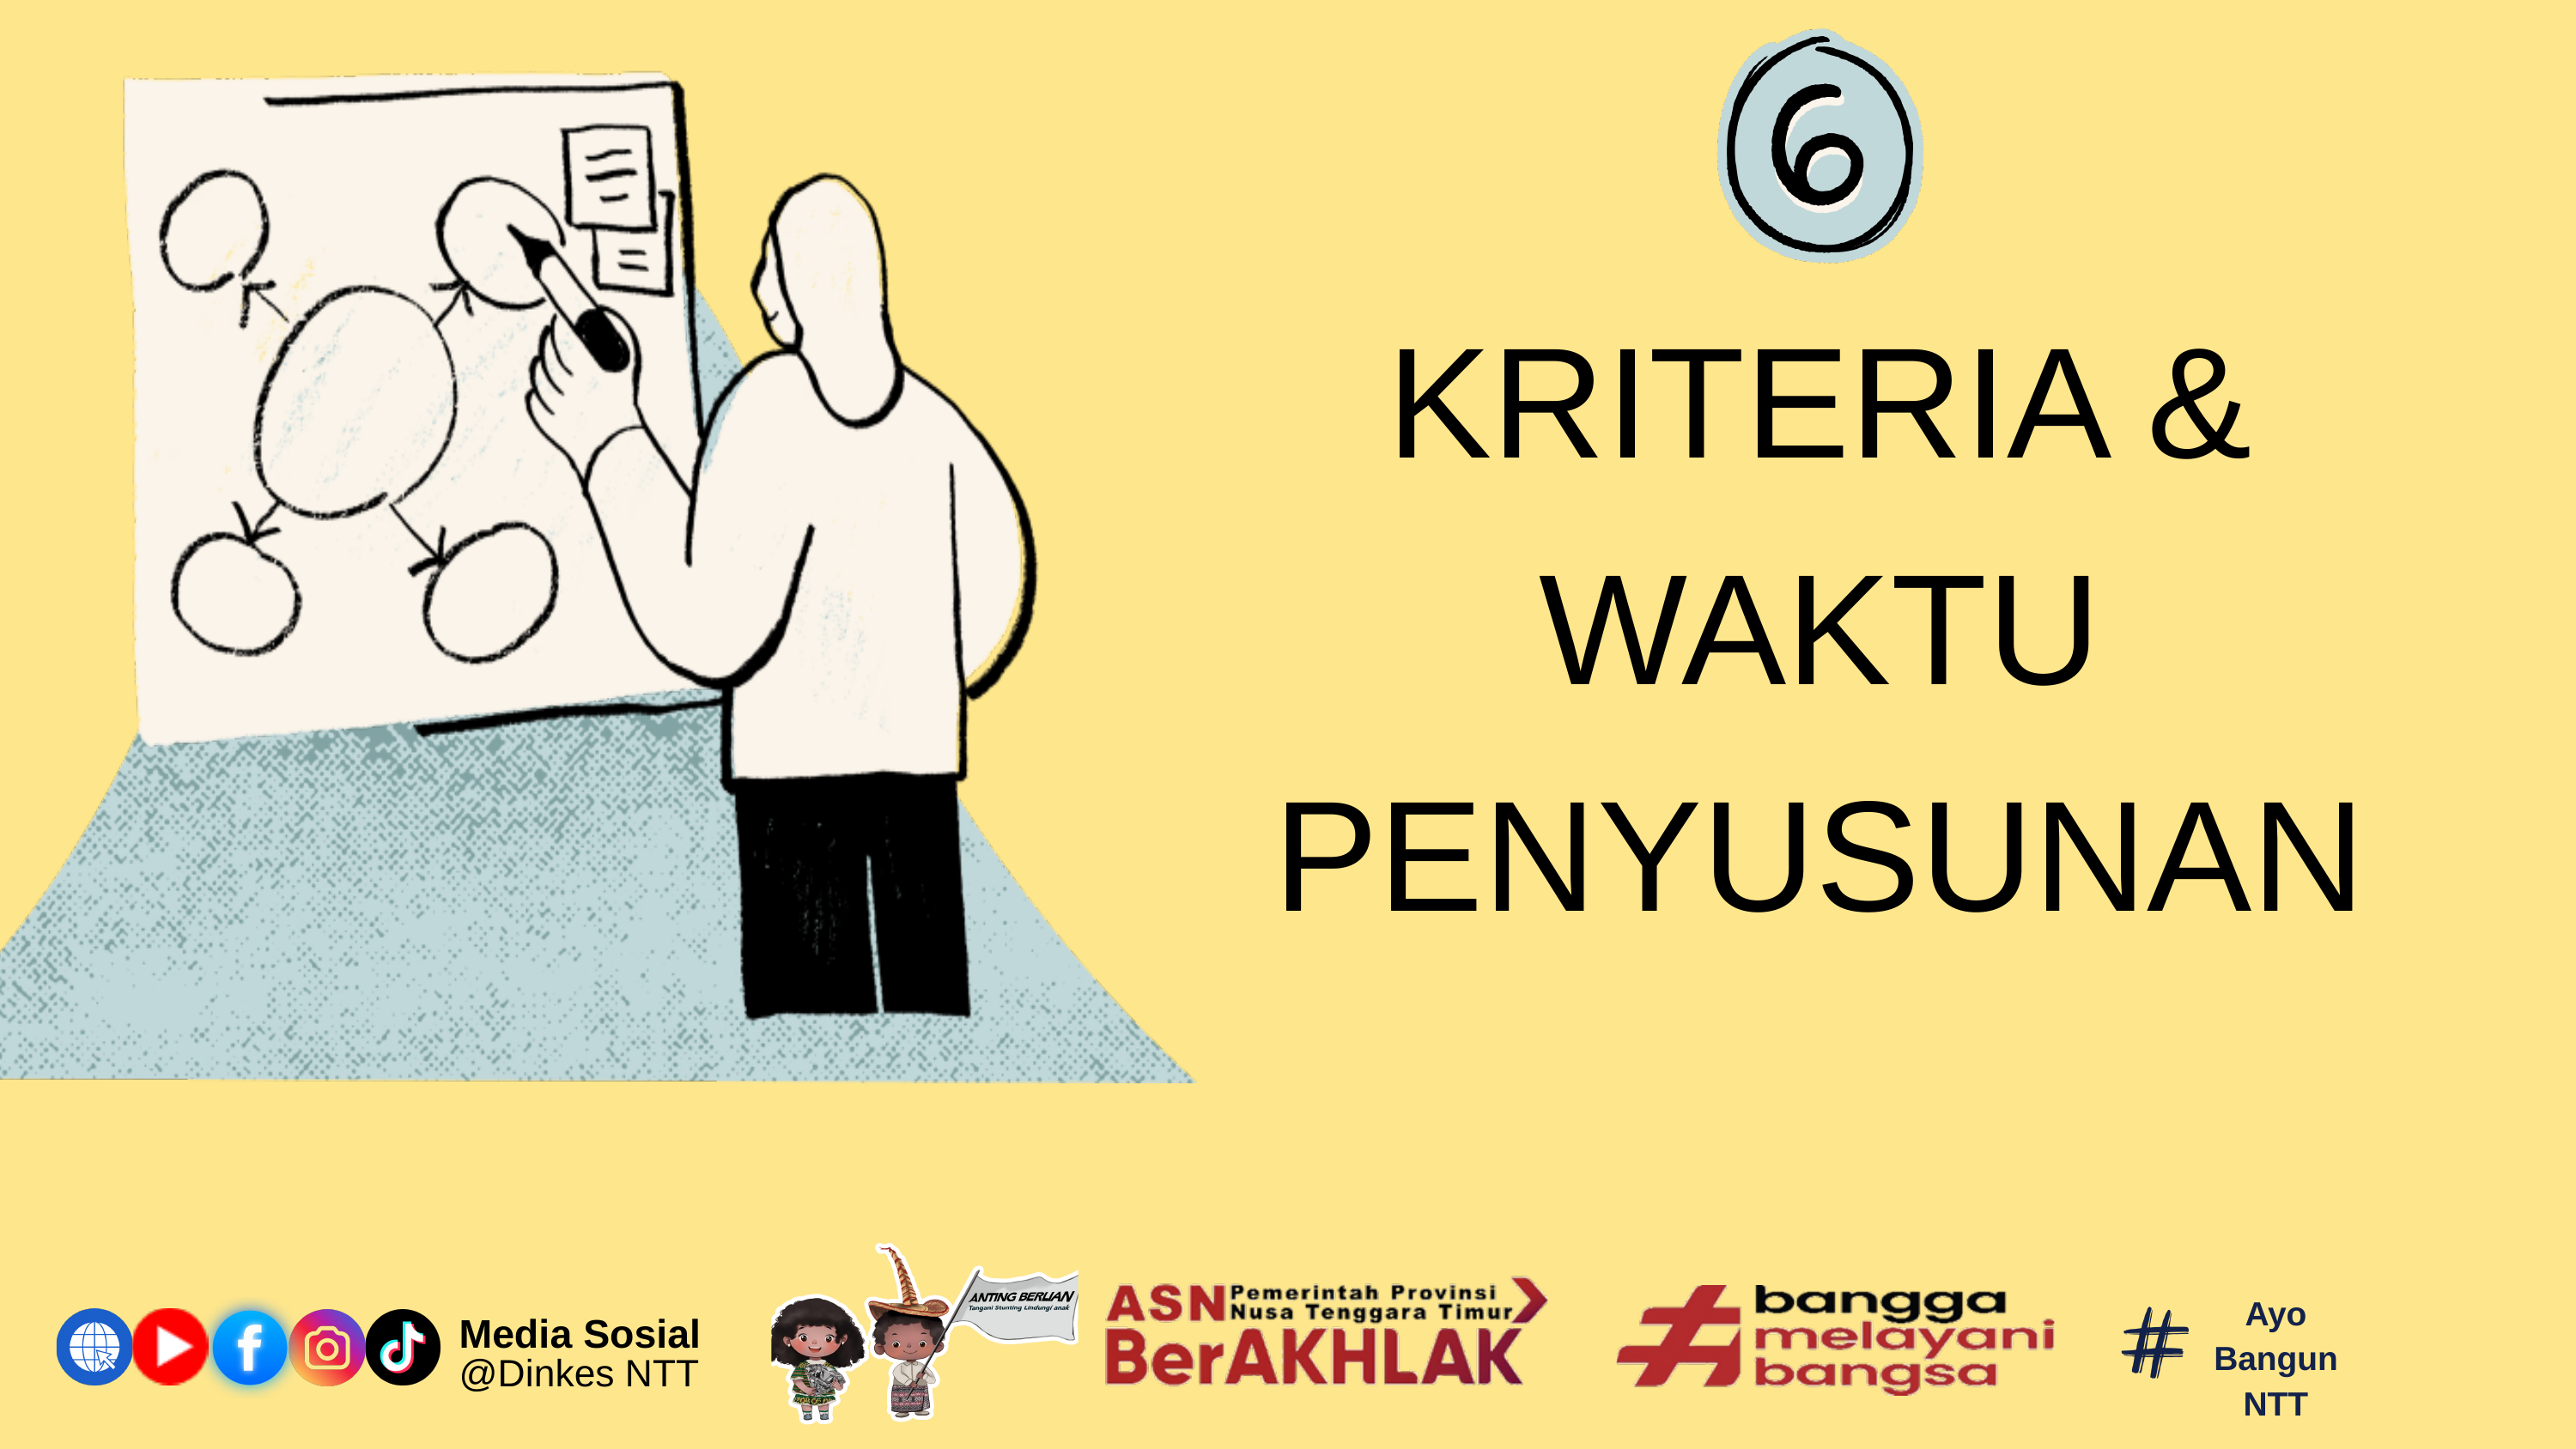

KRITERIA & WAKTU PENYUSUNAN

Ayo Bangun NTT

Media Sosial

@Dinkes NTT